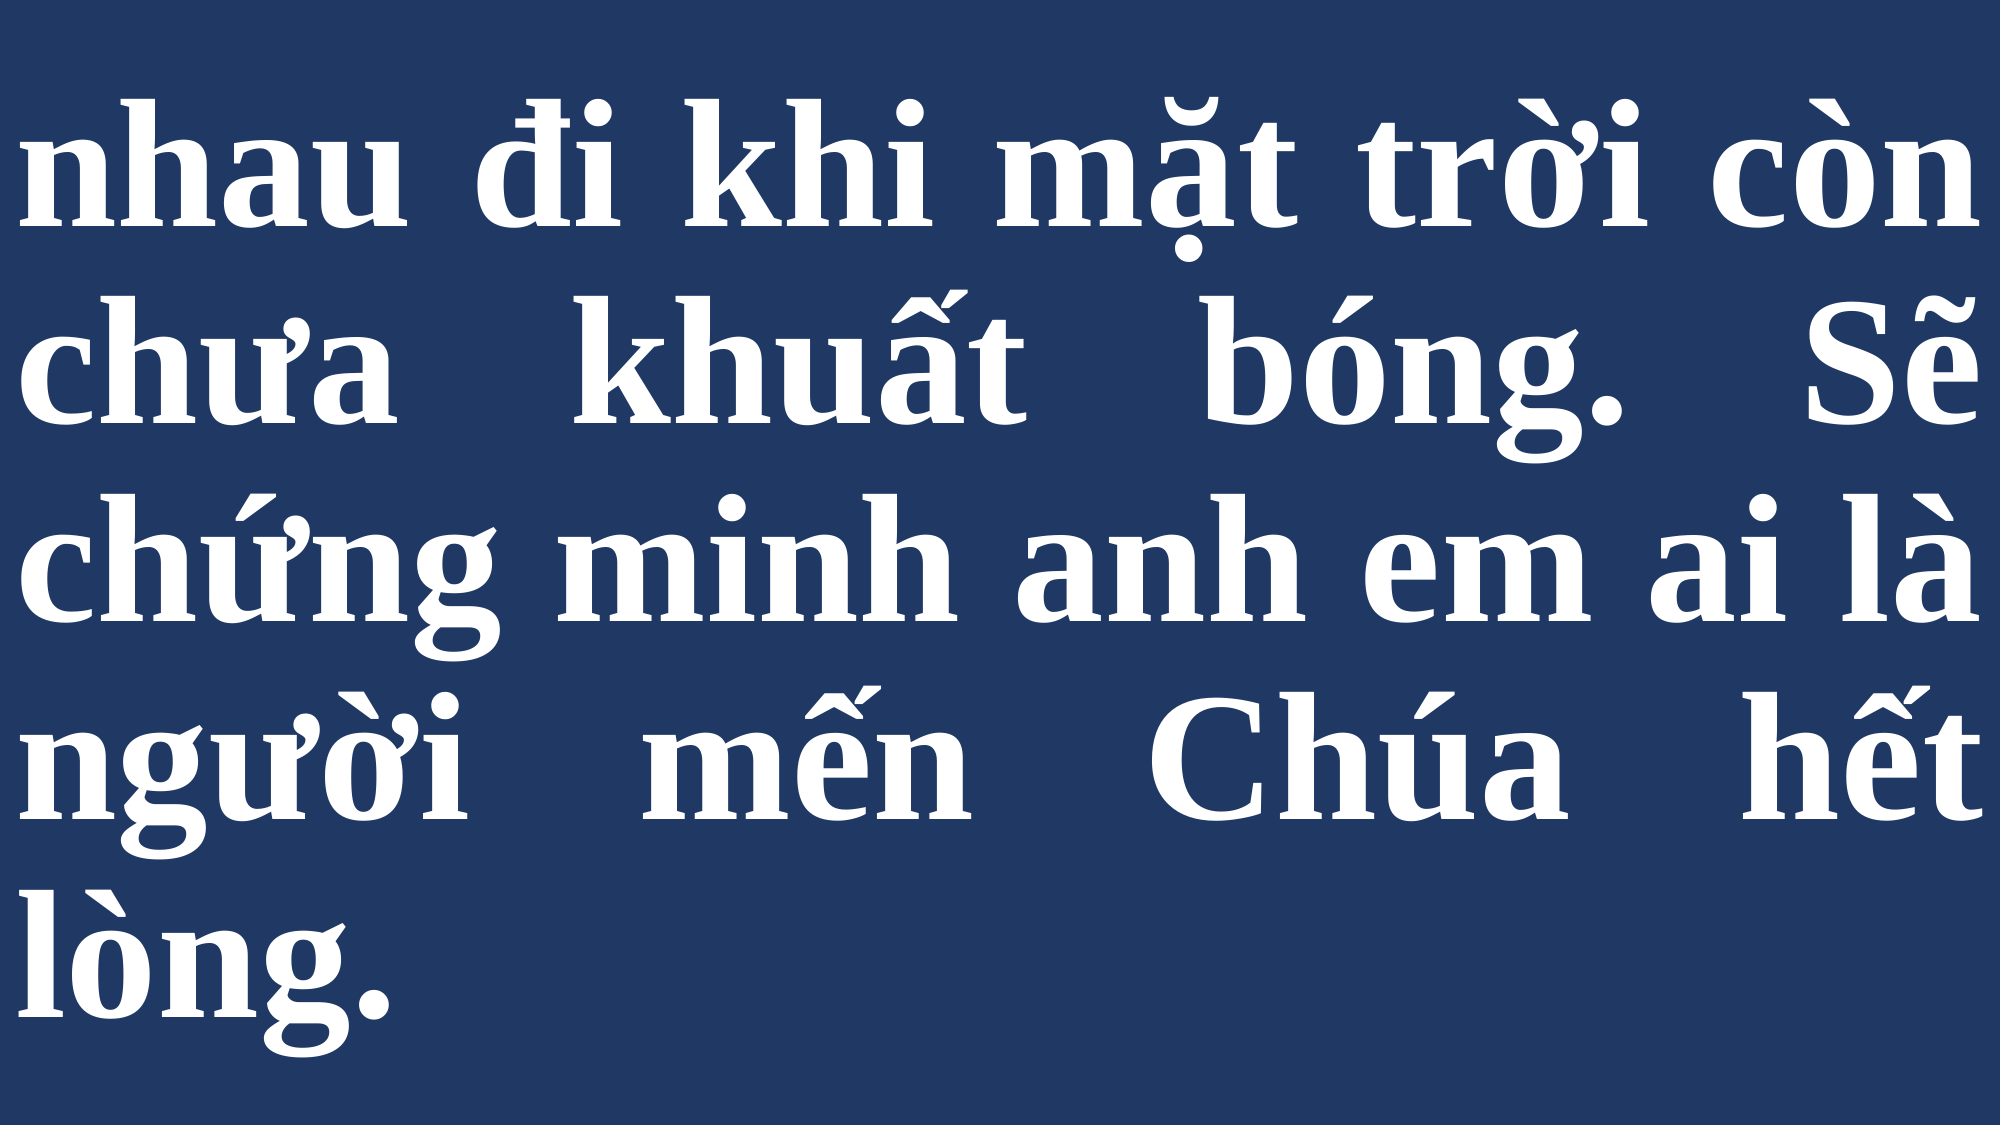

# nhau đi khi mặt trời còn chưa khuất bóng. Sẽ chứng minh anh em ai là người mến Chúa hết lòng.